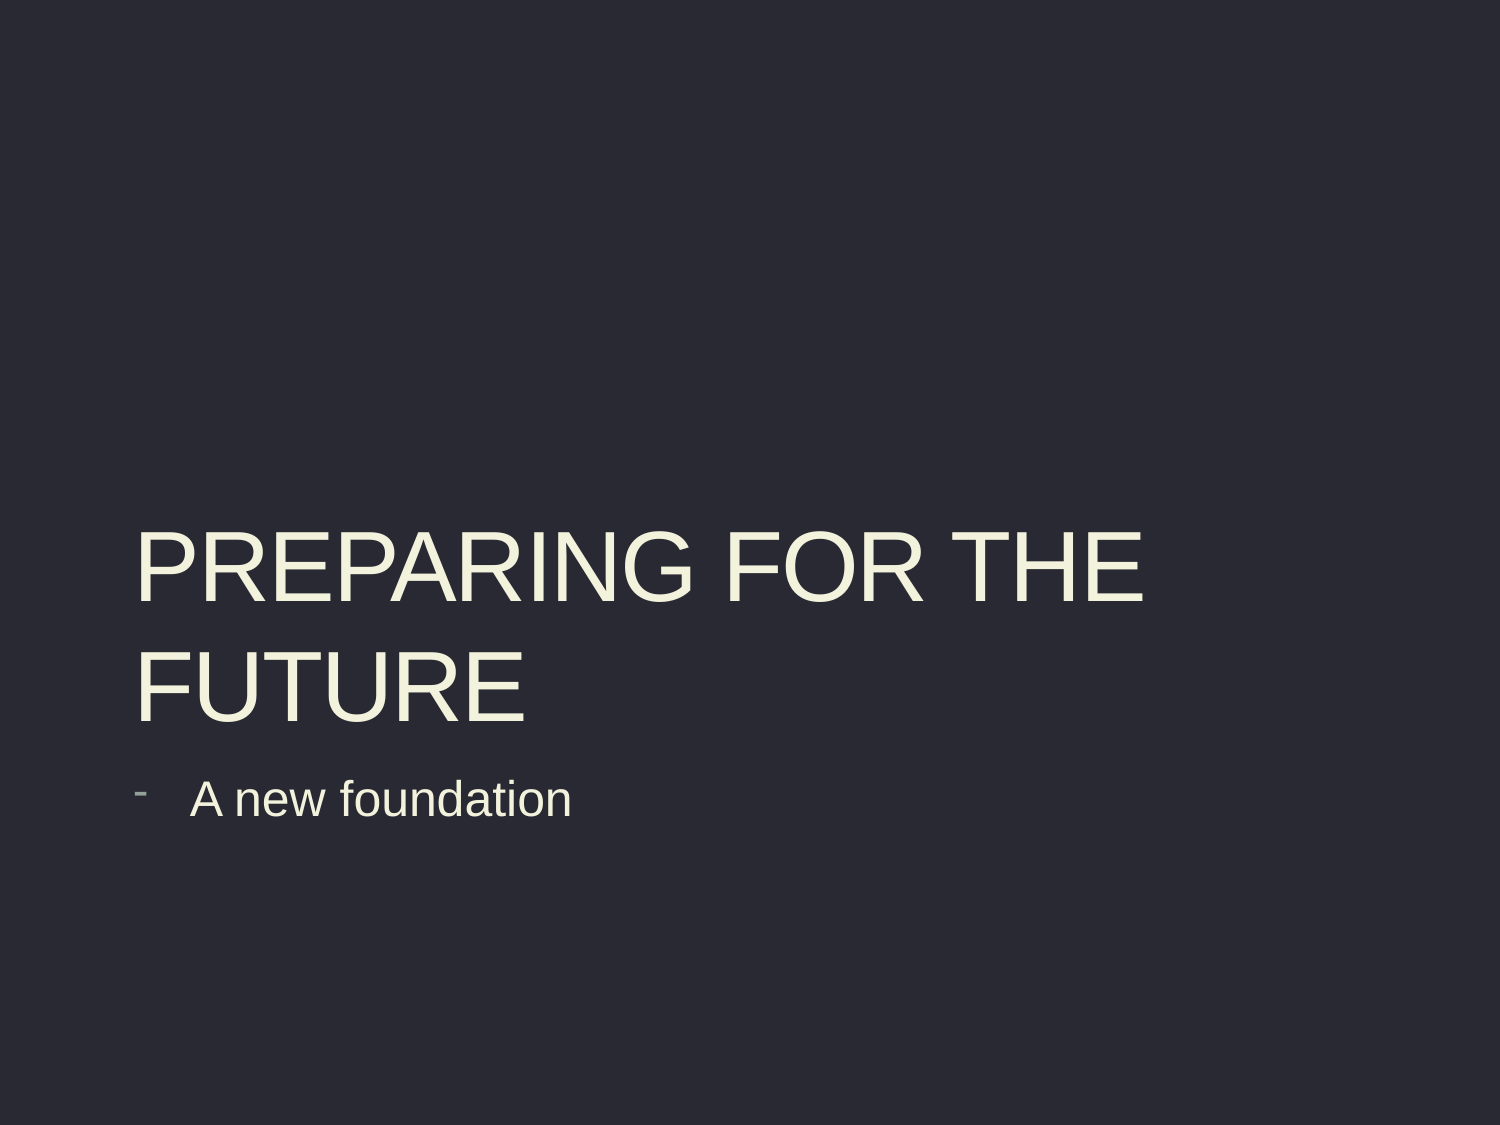

# Preparing for the future
A new foundation